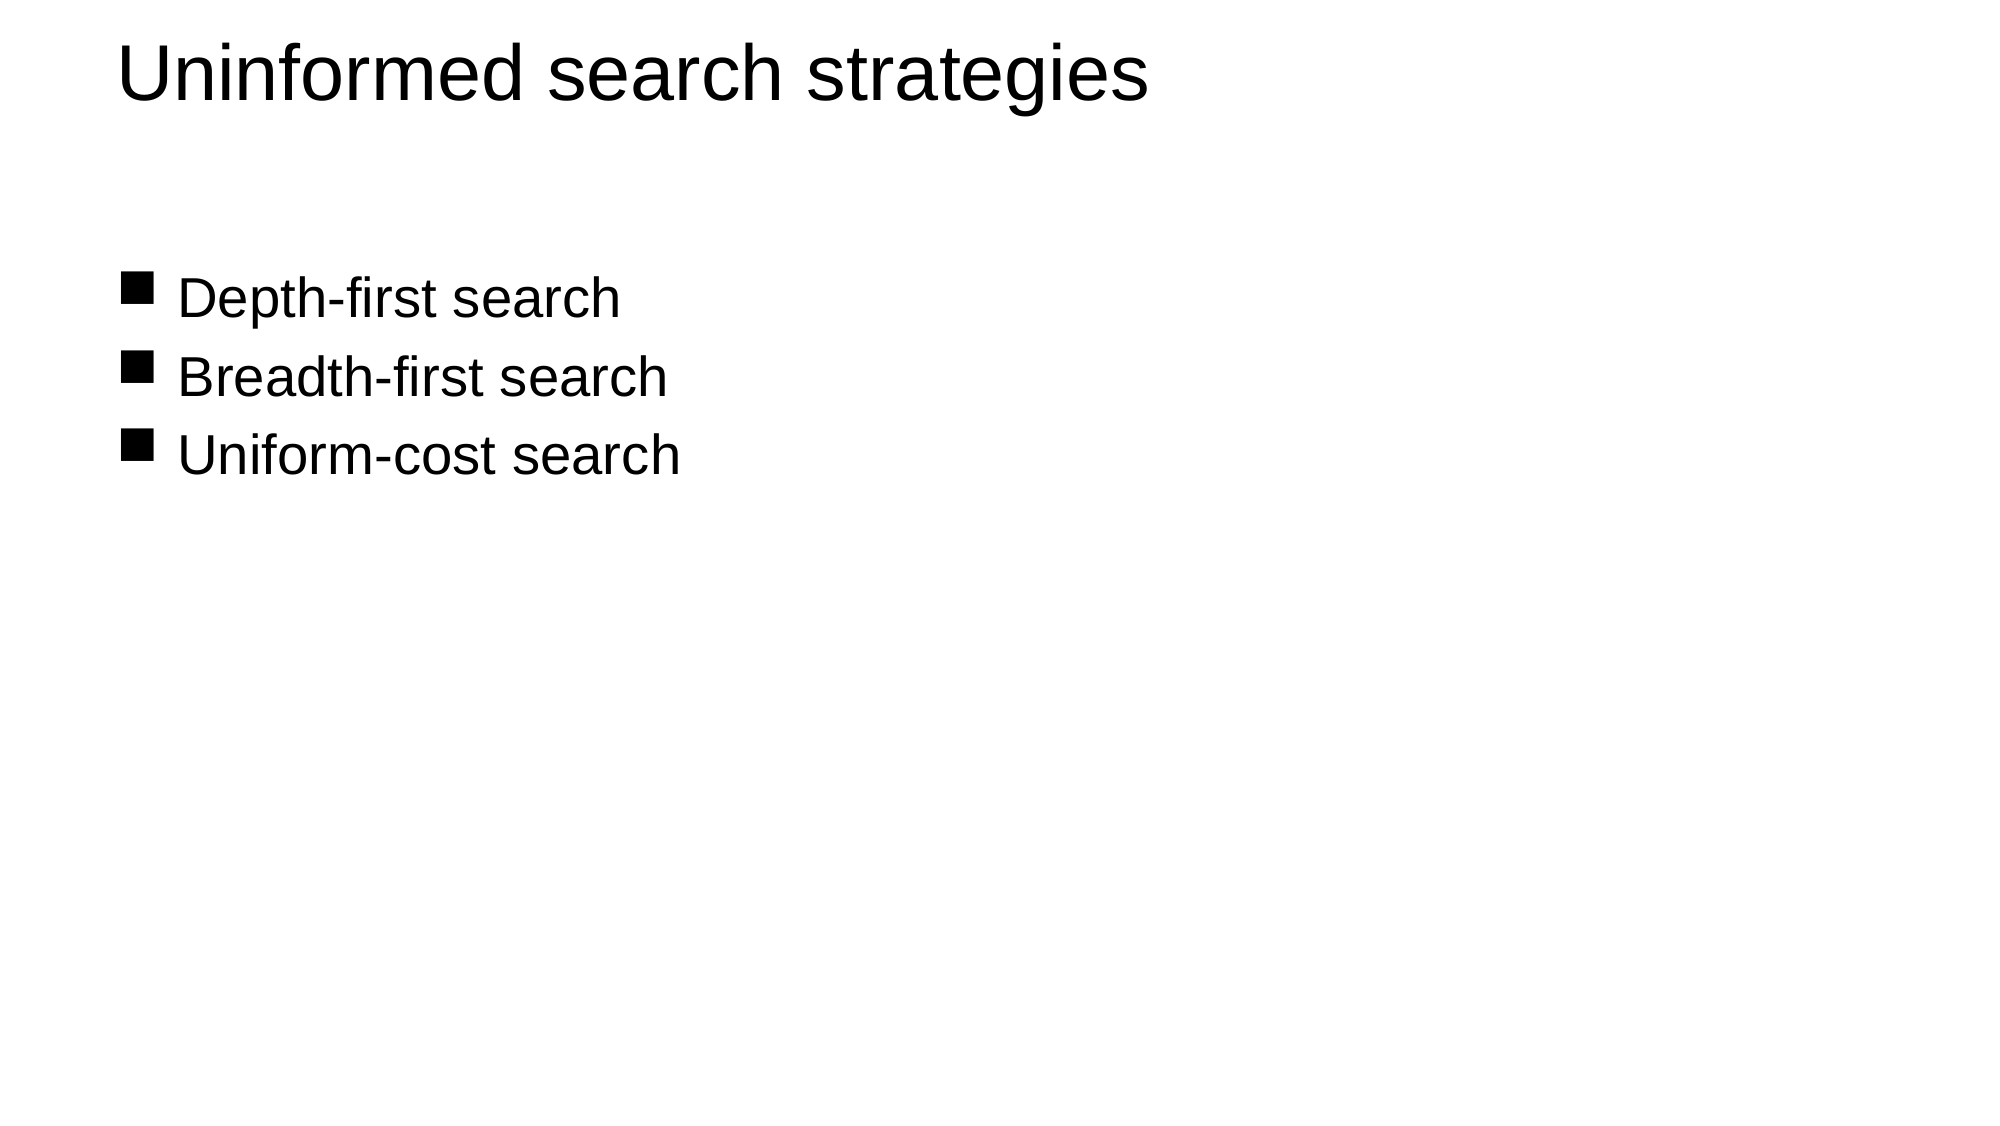

# Uninformed search strategies

Depth-first search
Breadth-first search
Uniform-cost search